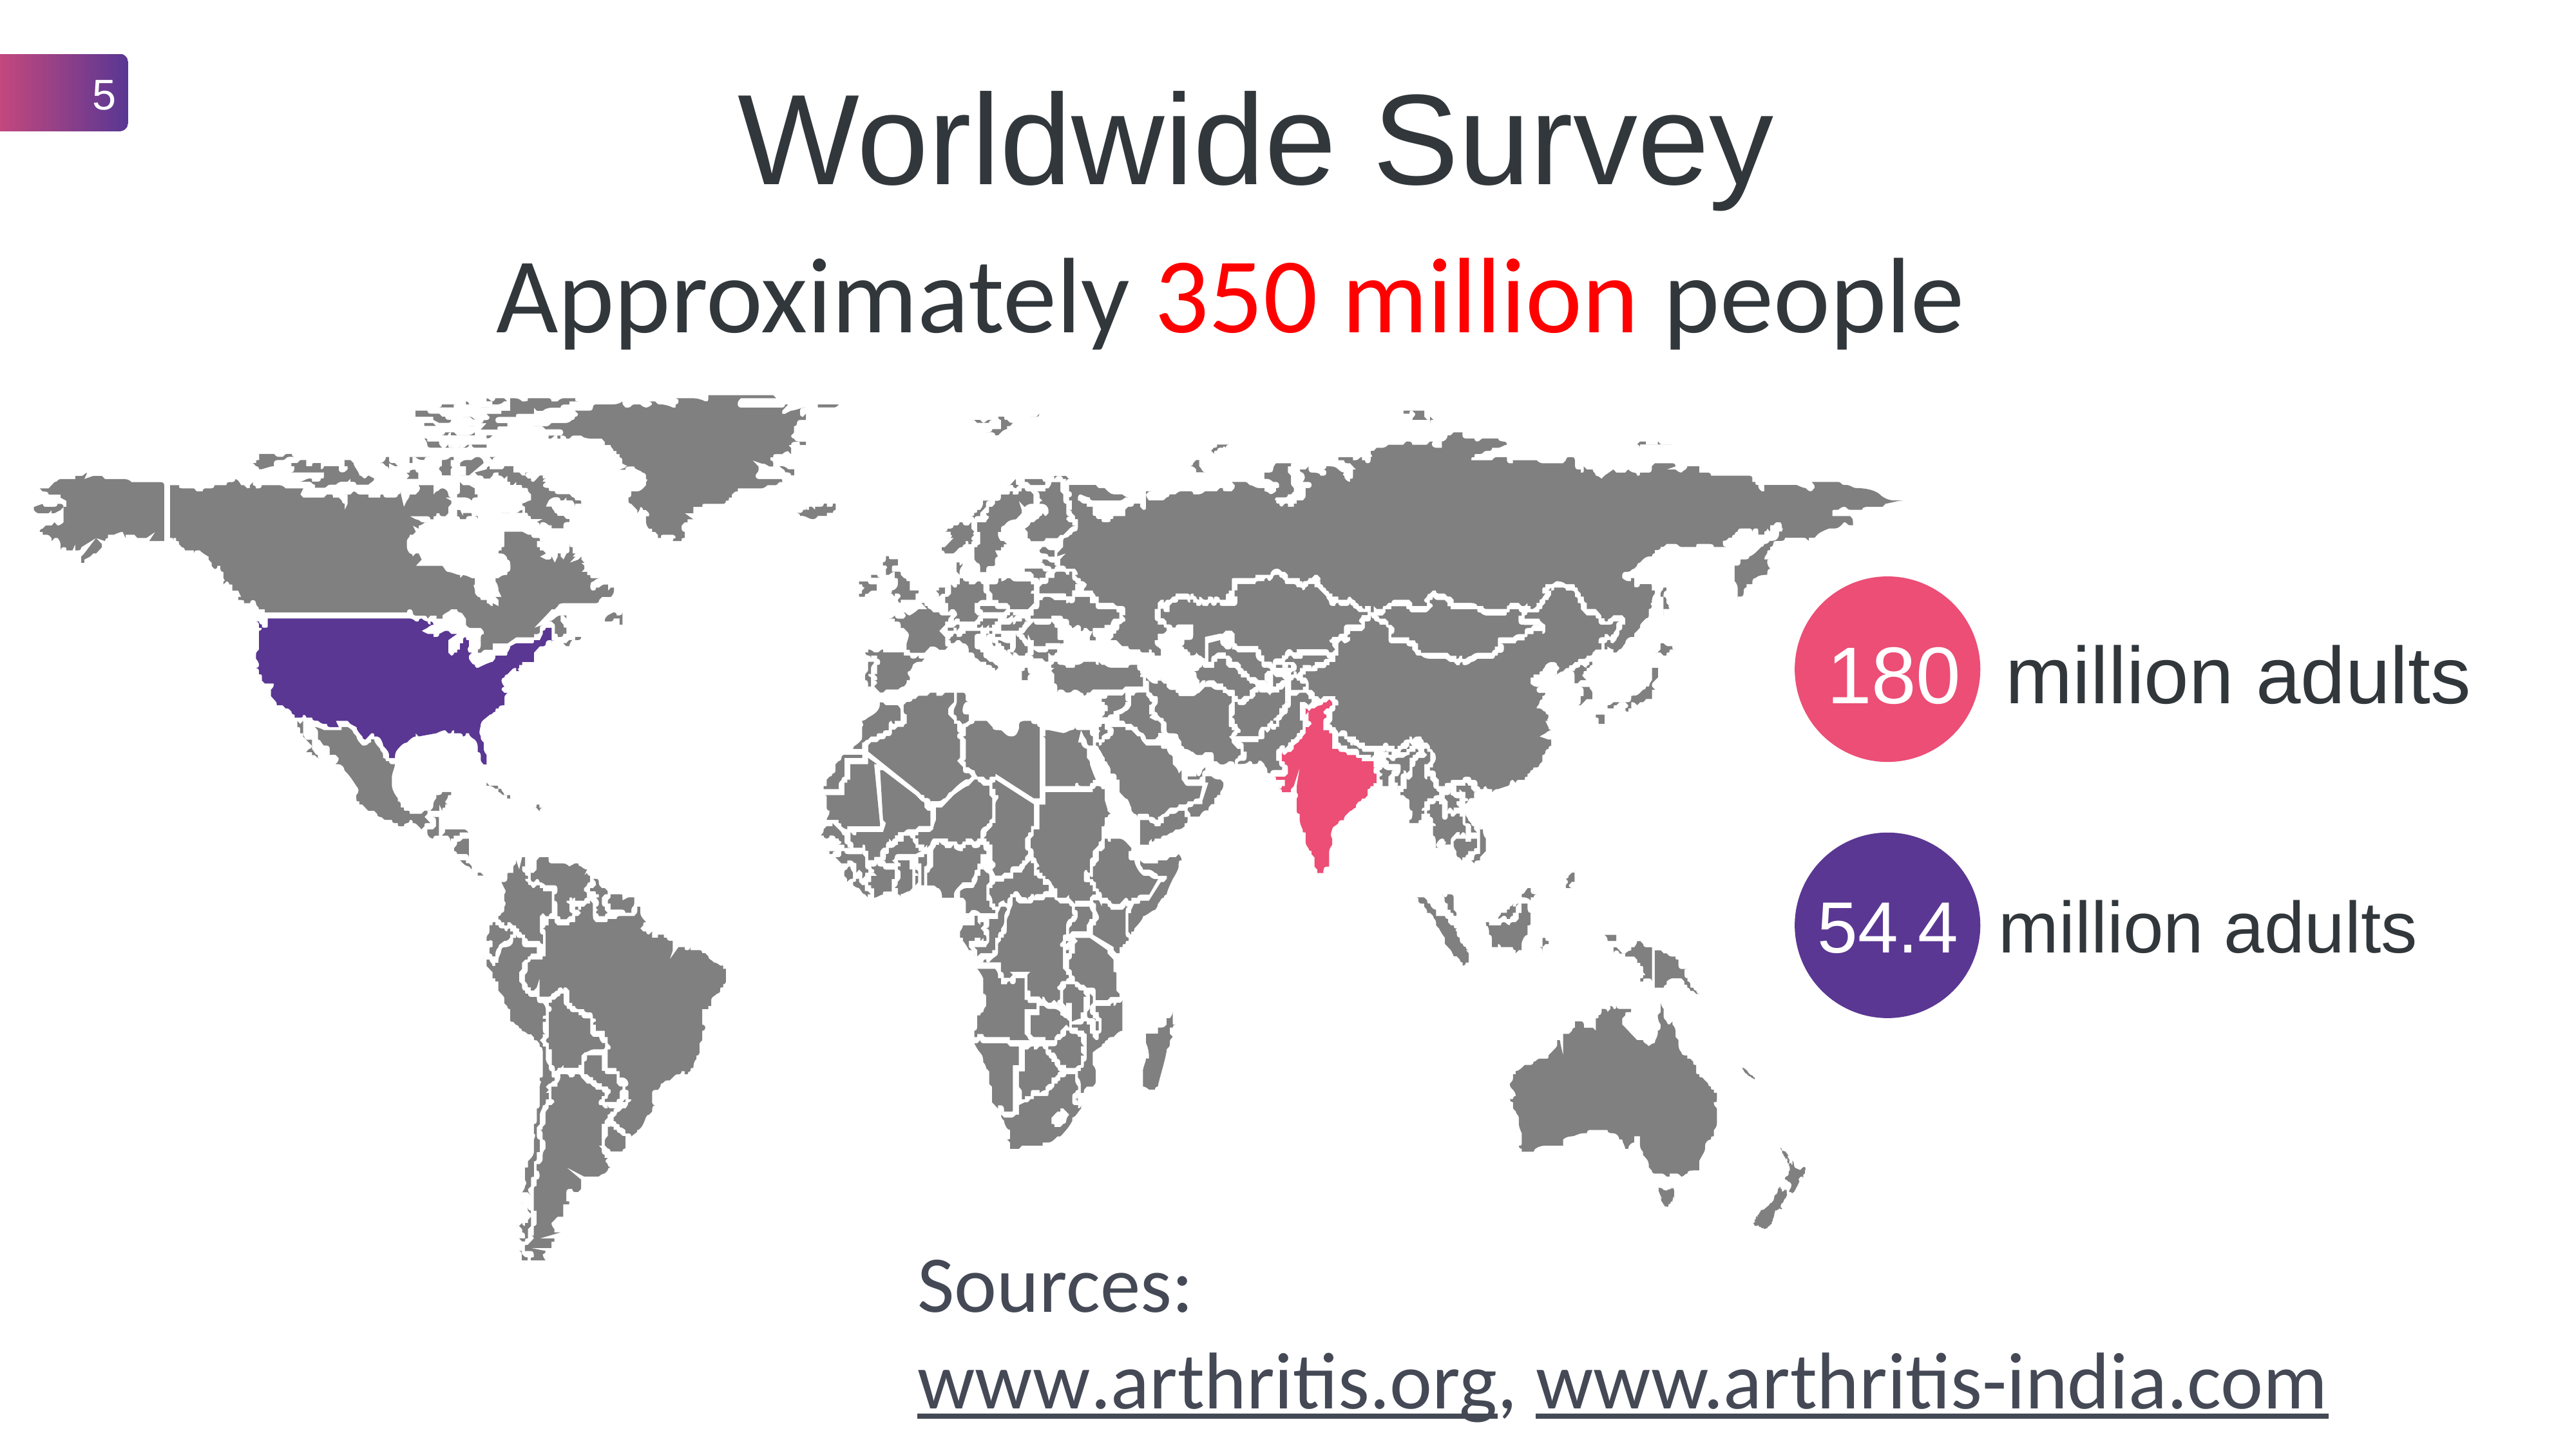

Worldwide Survey
5
Approximately 350 million people

180  million adults

54.4  million adults
Sources:
www.arthritis.org, www.arthritis-india.com